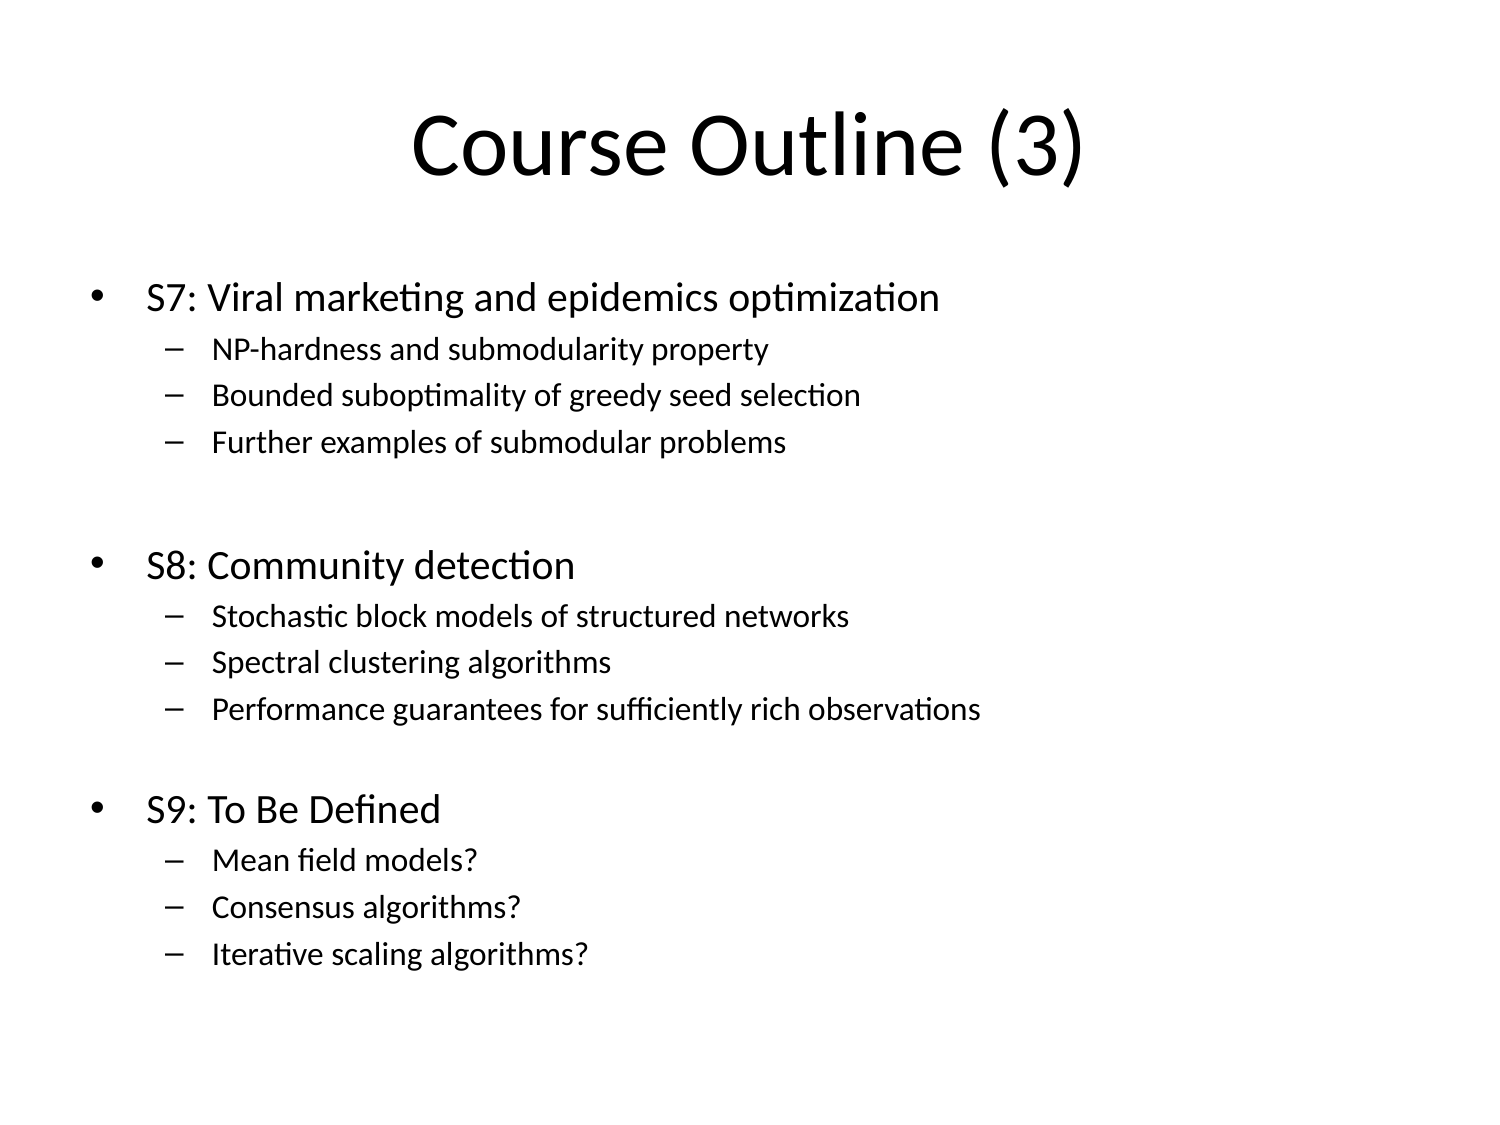

# Course Outline (3)
S7: Viral marketing and epidemics optimization
NP-hardness and submodularity property
Bounded suboptimality of greedy seed selection
Further examples of submodular problems

S8: Community detection
Stochastic block models of structured networks
Spectral clustering algorithms
Performance guarantees for sufficiently rich observations

S9: To Be Defined
Mean field models?
Consensus algorithms?
Iterative scaling algorithms?